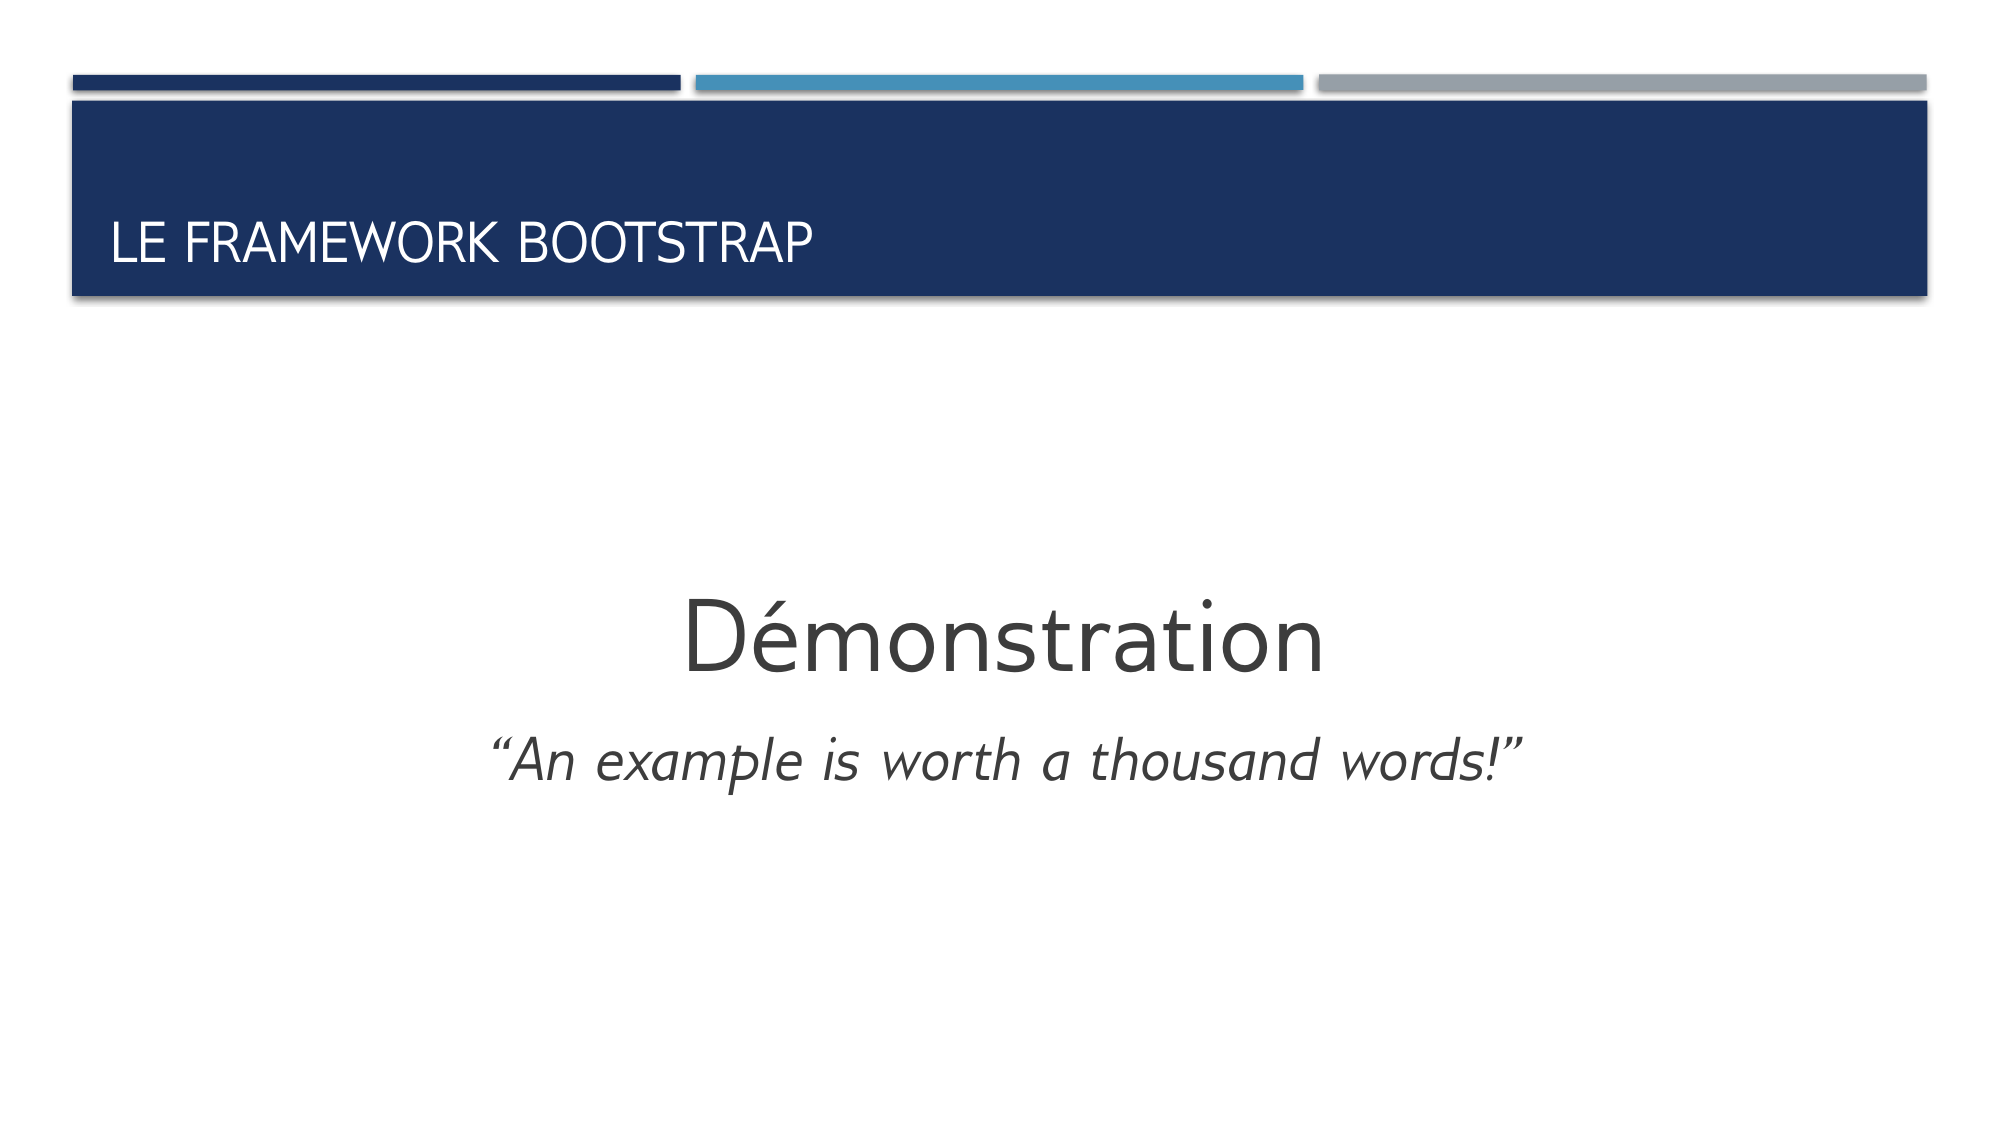

# Le framework bootstrap
Démonstration
“An example is worth a thousand words!”